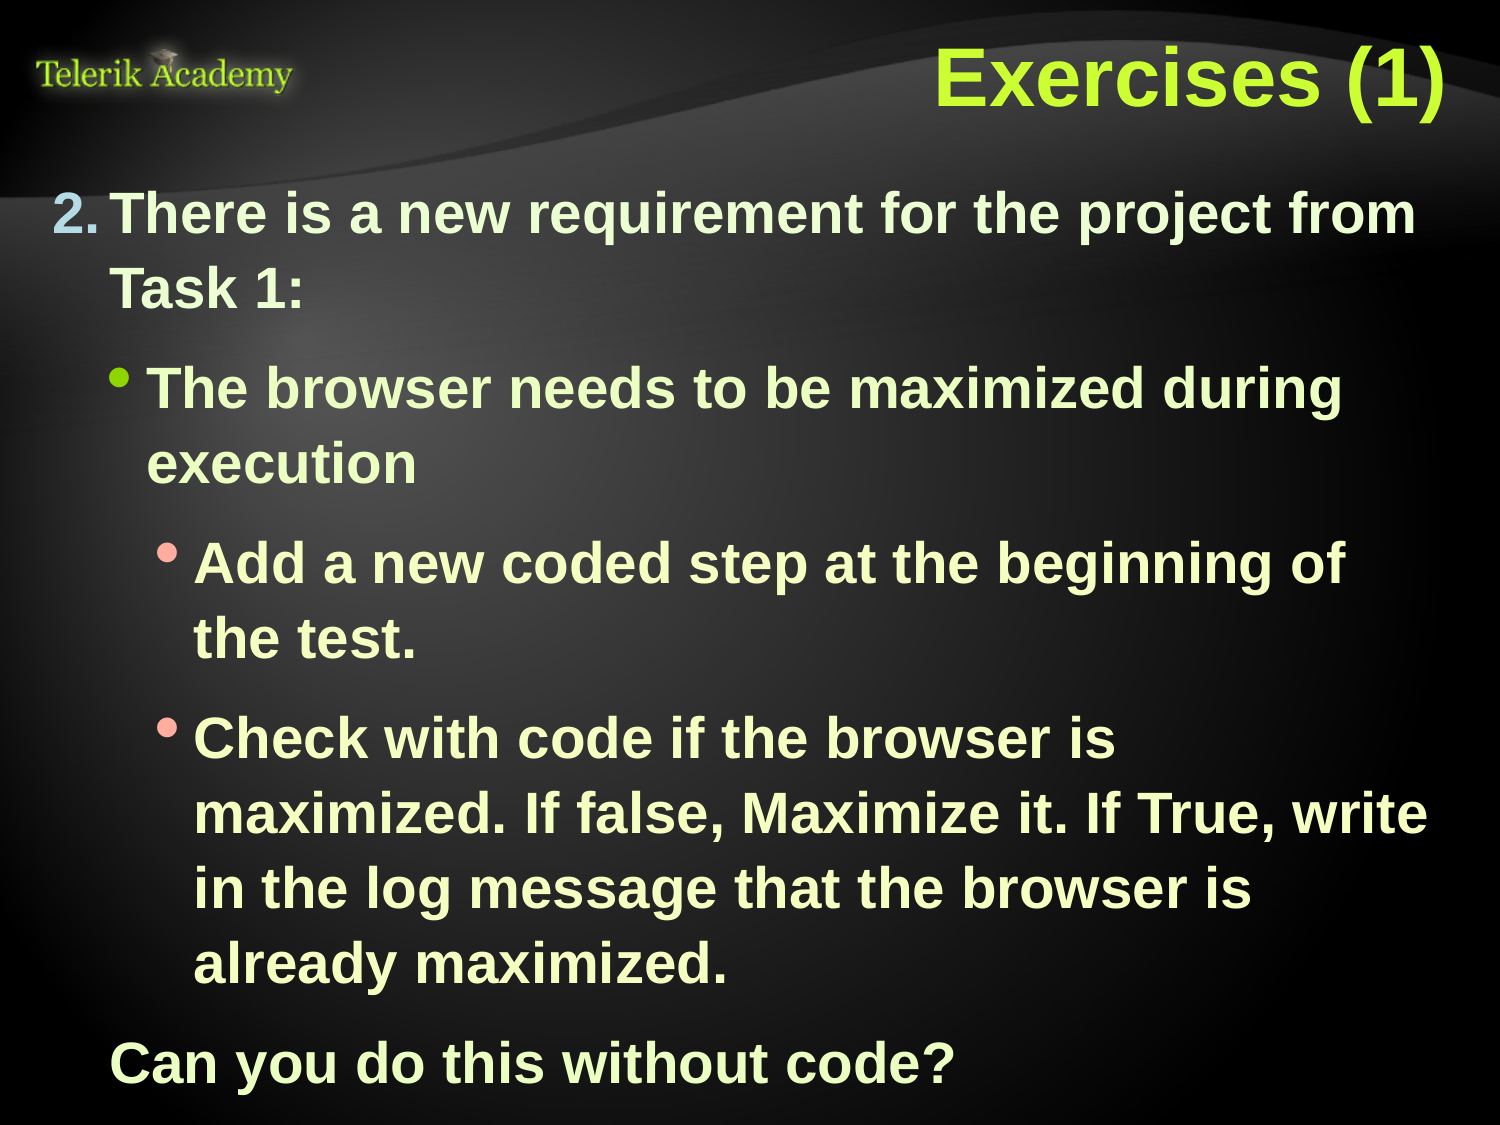

# Exercises (1)
There is a new requirement for the project from
Task 1:
The browser needs to be maximized during execution
Add a new coded step at the beginning of the test.
Check with code if the browser is maximized. If false, Maximize it. If True, write in the log message that the browser is already maximized.
Can you do this without code?